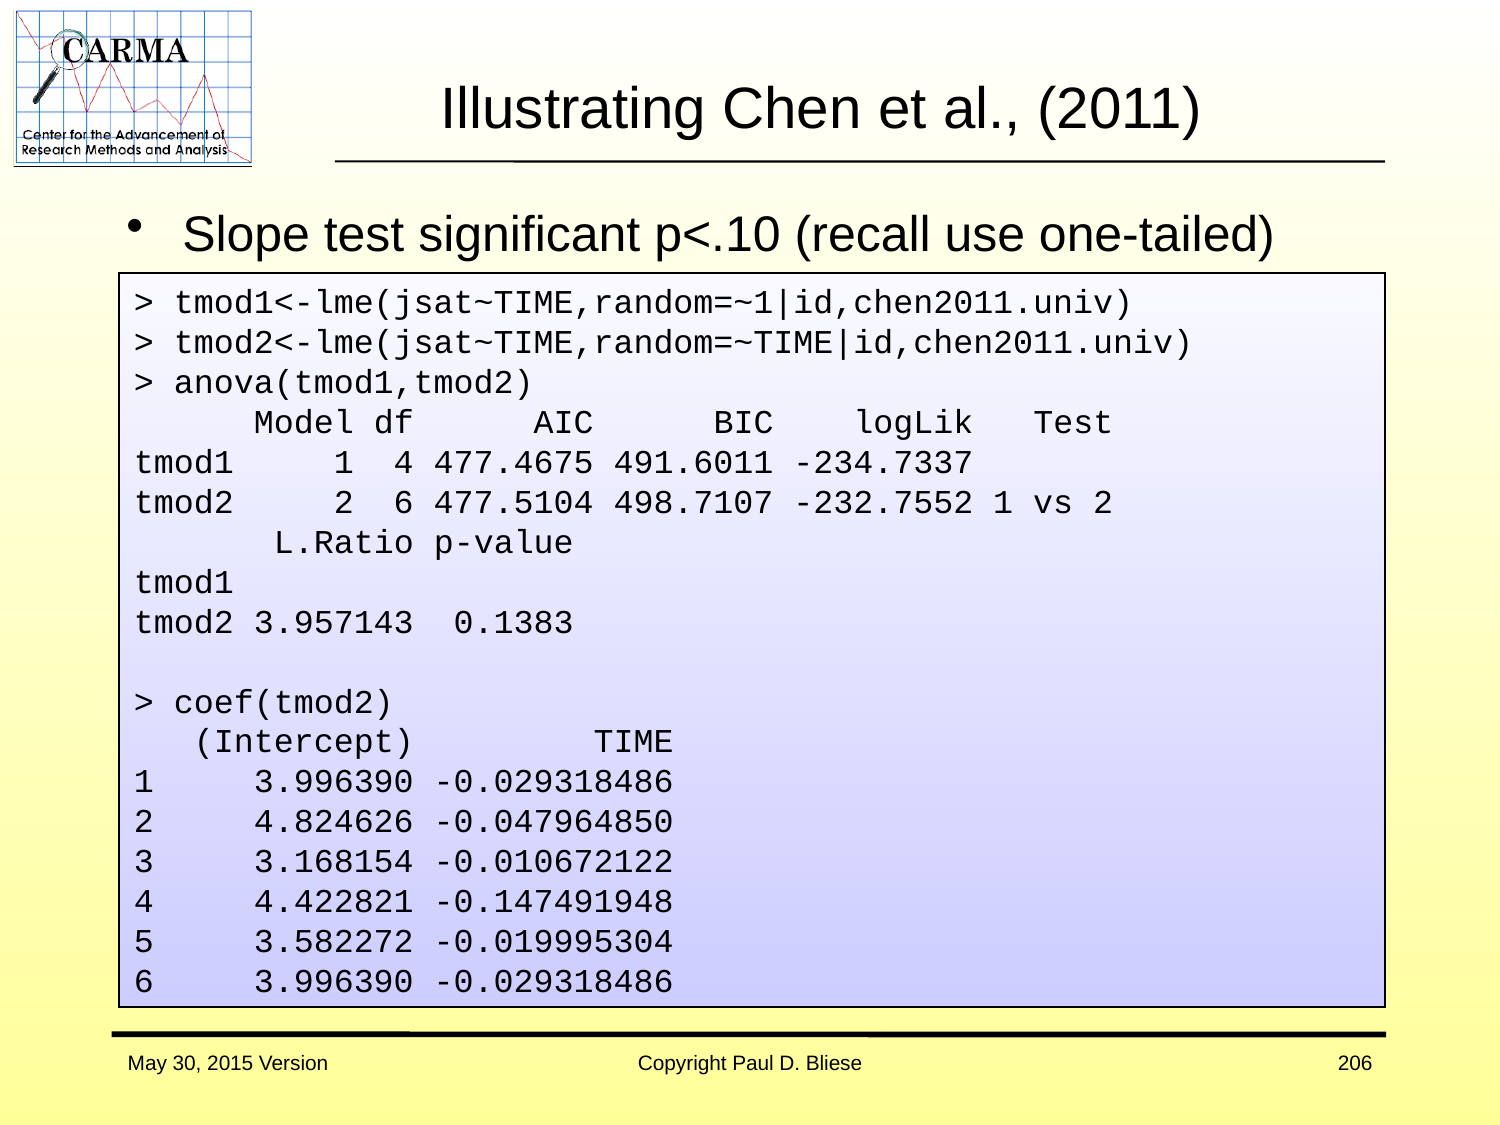

# Illustrating Chen et al., (2011)
Slope test significant p<.10 (recall use one-tailed)
> tmod1<-lme(jsat~TIME,random=~1|id,chen2011.univ)
> tmod2<-lme(jsat~TIME,random=~TIME|id,chen2011.univ)
> anova(tmod1,tmod2)
      Model df      AIC      BIC    logLik   Test
tmod1     1  4 477.4675 491.6011 -234.7337
tmod2     2  6 477.5104 498.7107 -232.7552 1 vs 2
       L.Ratio p-value
tmod1
tmod2 3.957143  0.1383

> coef(tmod2)
   (Intercept)         TIME
1     3.996390 -0.029318486
2     4.824626 -0.047964850
3     3.168154 -0.010672122
4     4.422821 -0.147491948
5     3.582272 -0.019995304
6     3.996390 -0.029318486
May 30, 2015 Version
Copyright Paul D. Bliese
206